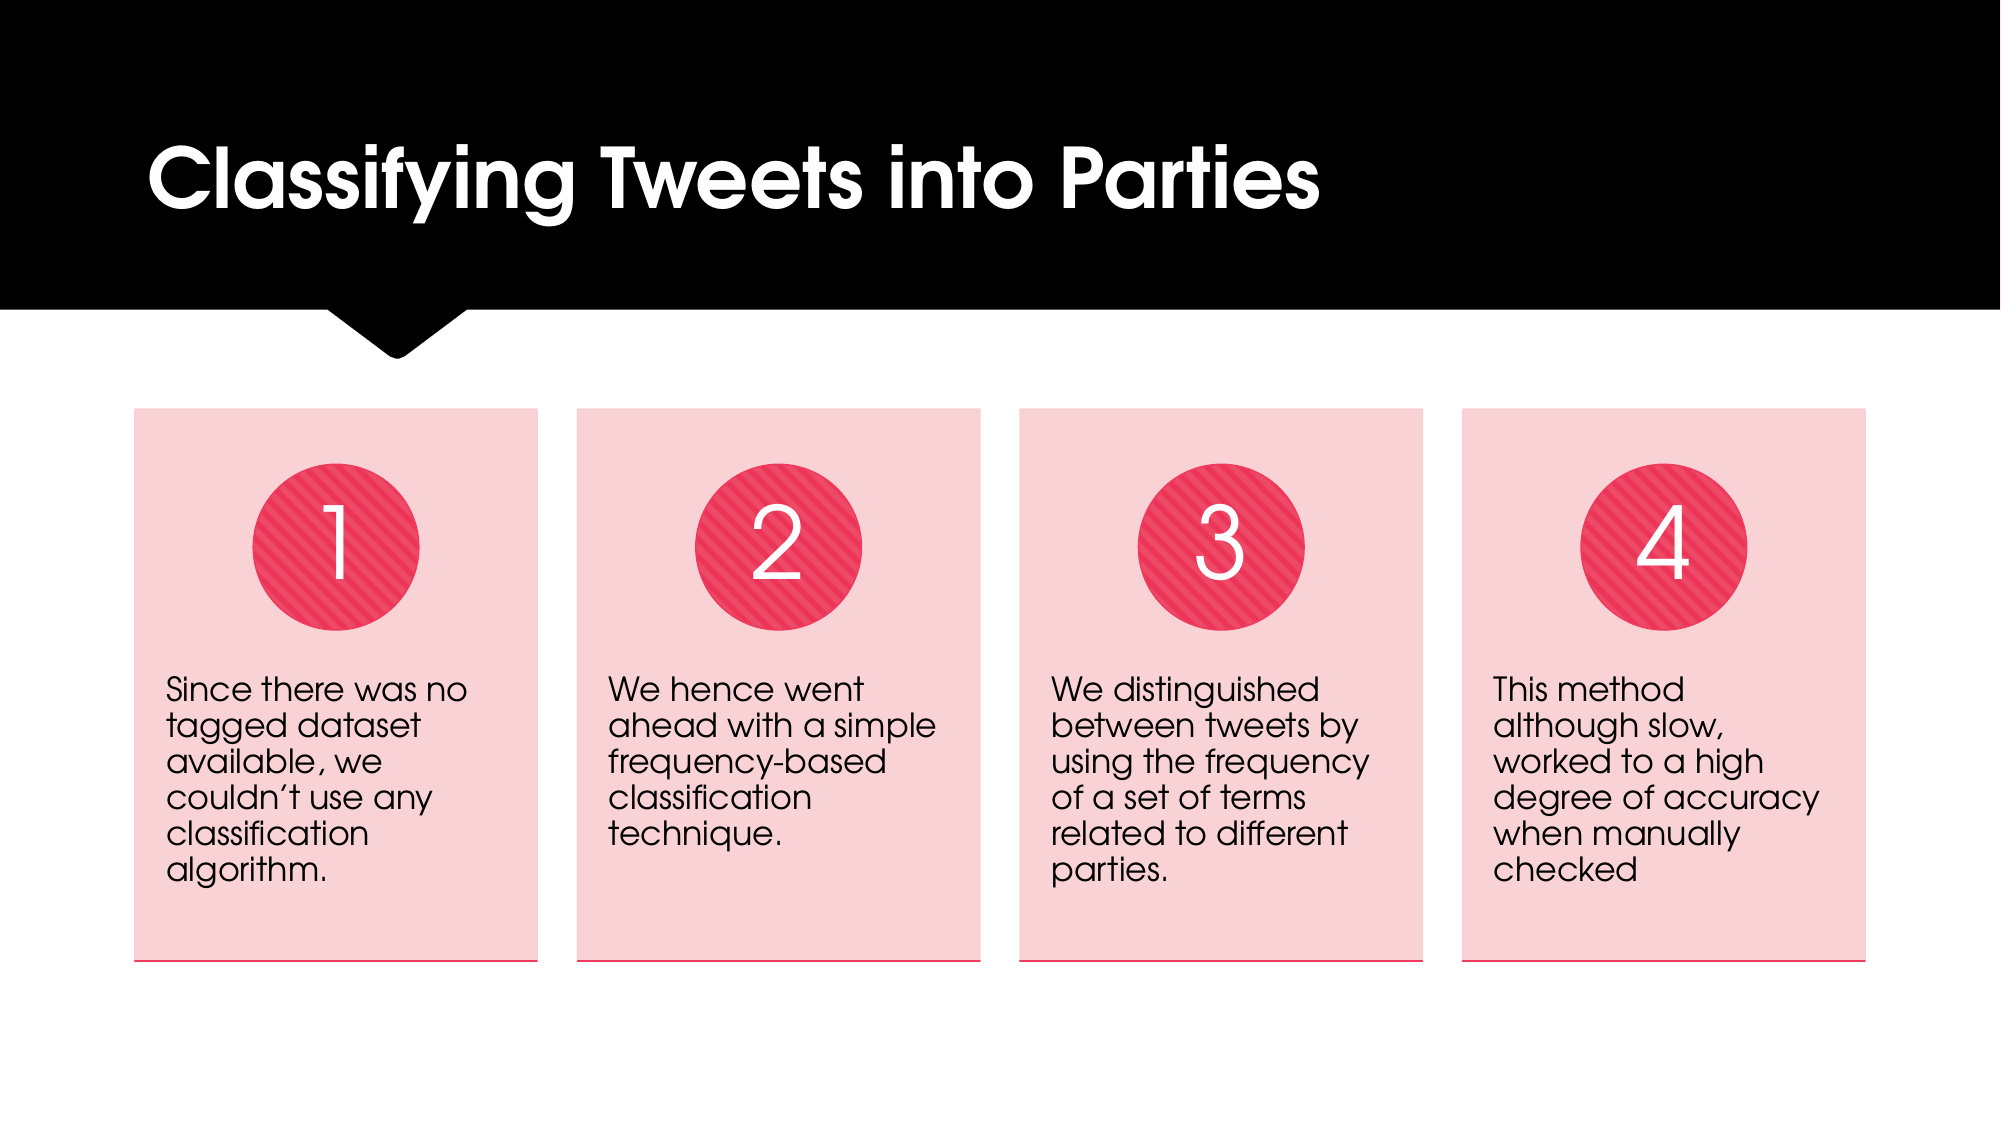

# Classifying Tweets into Parties
Since there was no tagged dataset available, we couldn’t use any classification algorithm.
1
We hence went ahead with a simple frequency-based classification technique.
2
We distinguished between tweets by using the frequency of a set of terms related to different parties.
3
This method although slow,  worked to a high degree of accuracy when manually checked
4